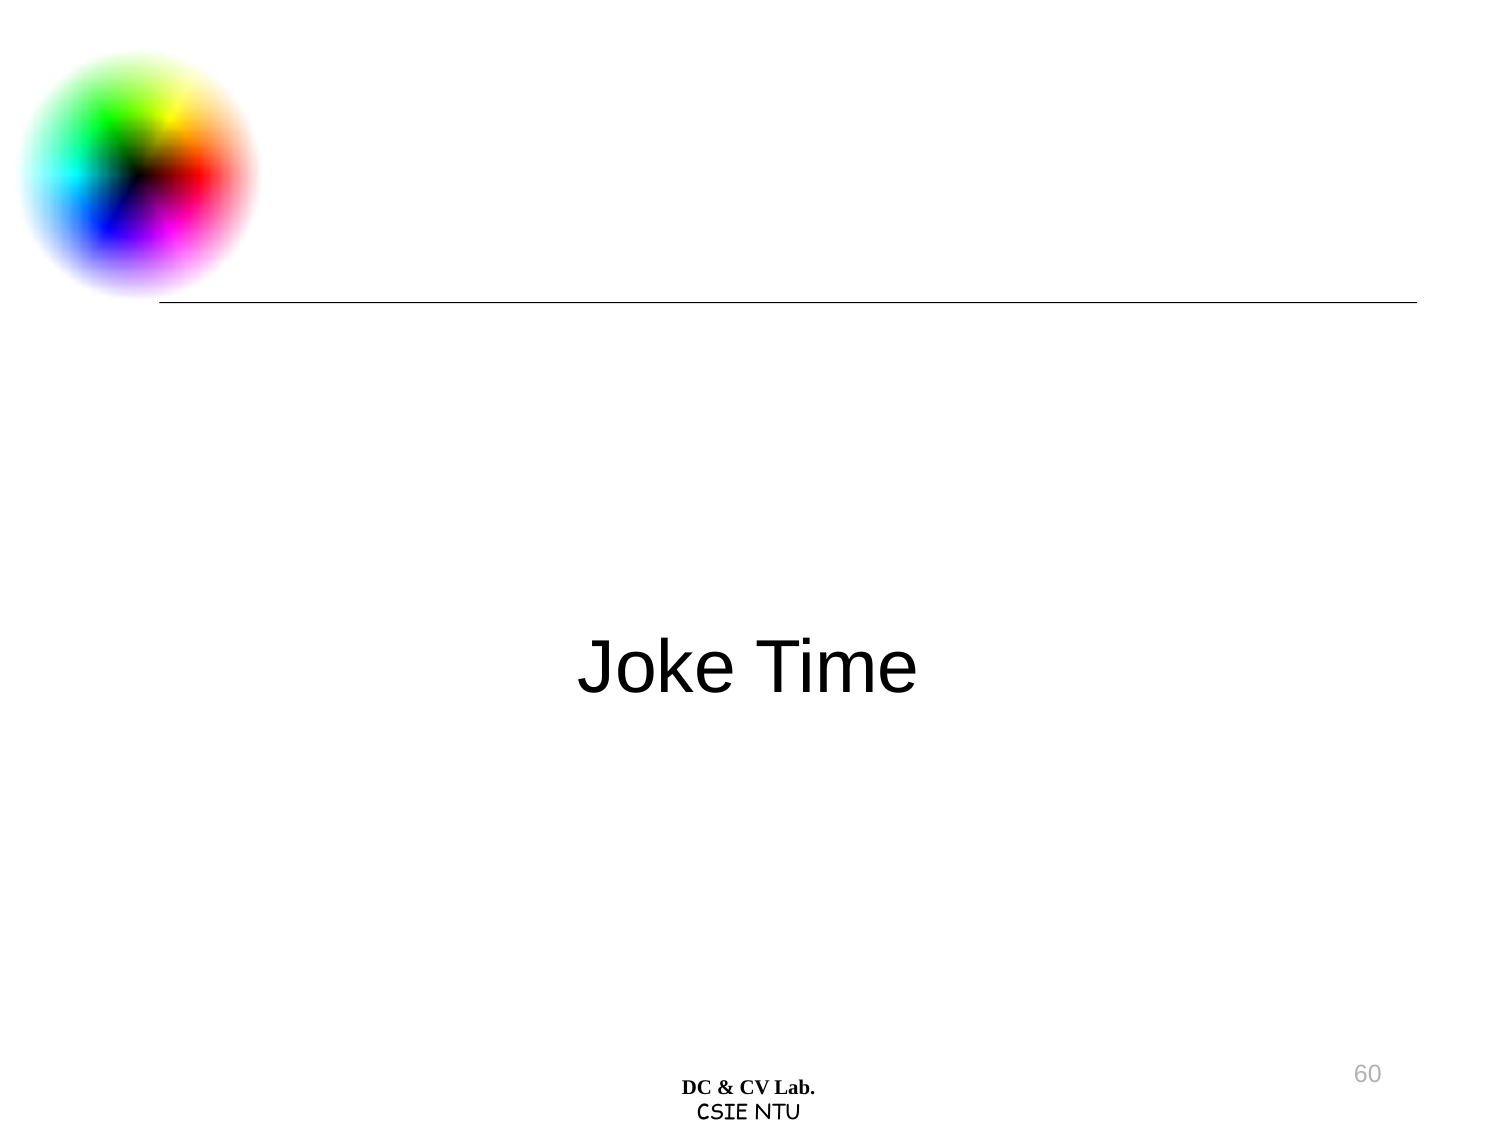

Joke Time
60
DC & CV Lab.
CSIE NTU